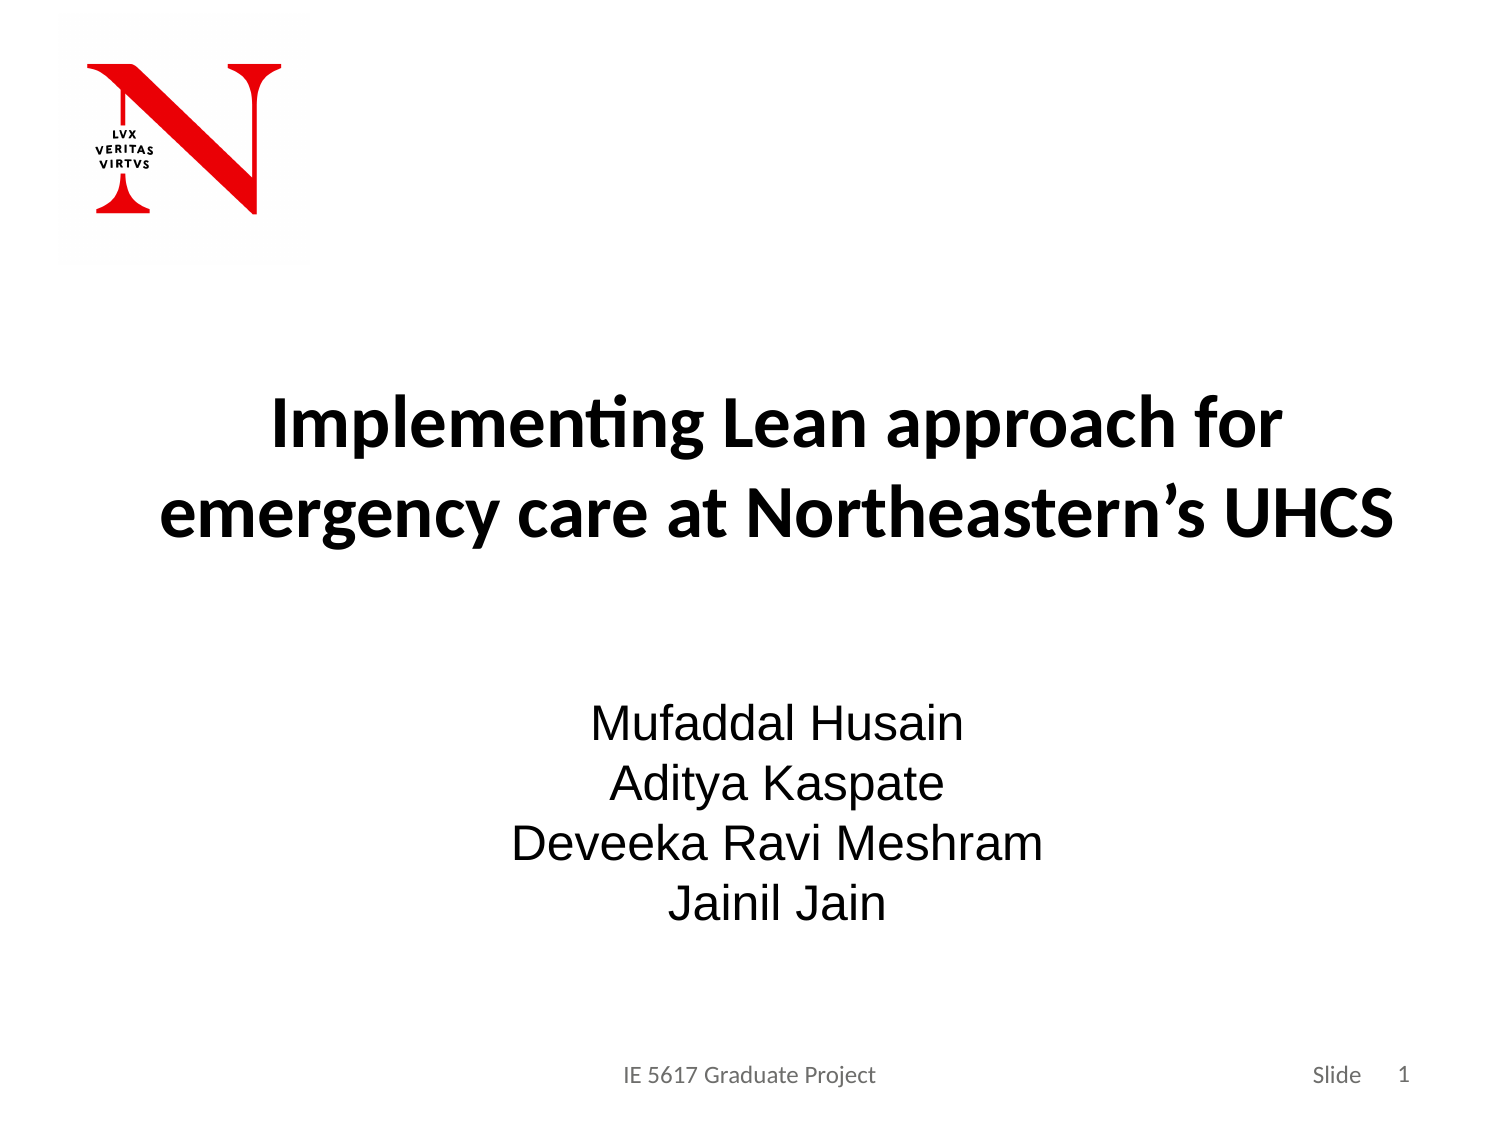

Implementing Lean approach for emergency care at Northeastern’s UHCS

Mufaddal Husain
Aditya Kaspate
Deveeka Ravi Meshram
Jainil Jain
1